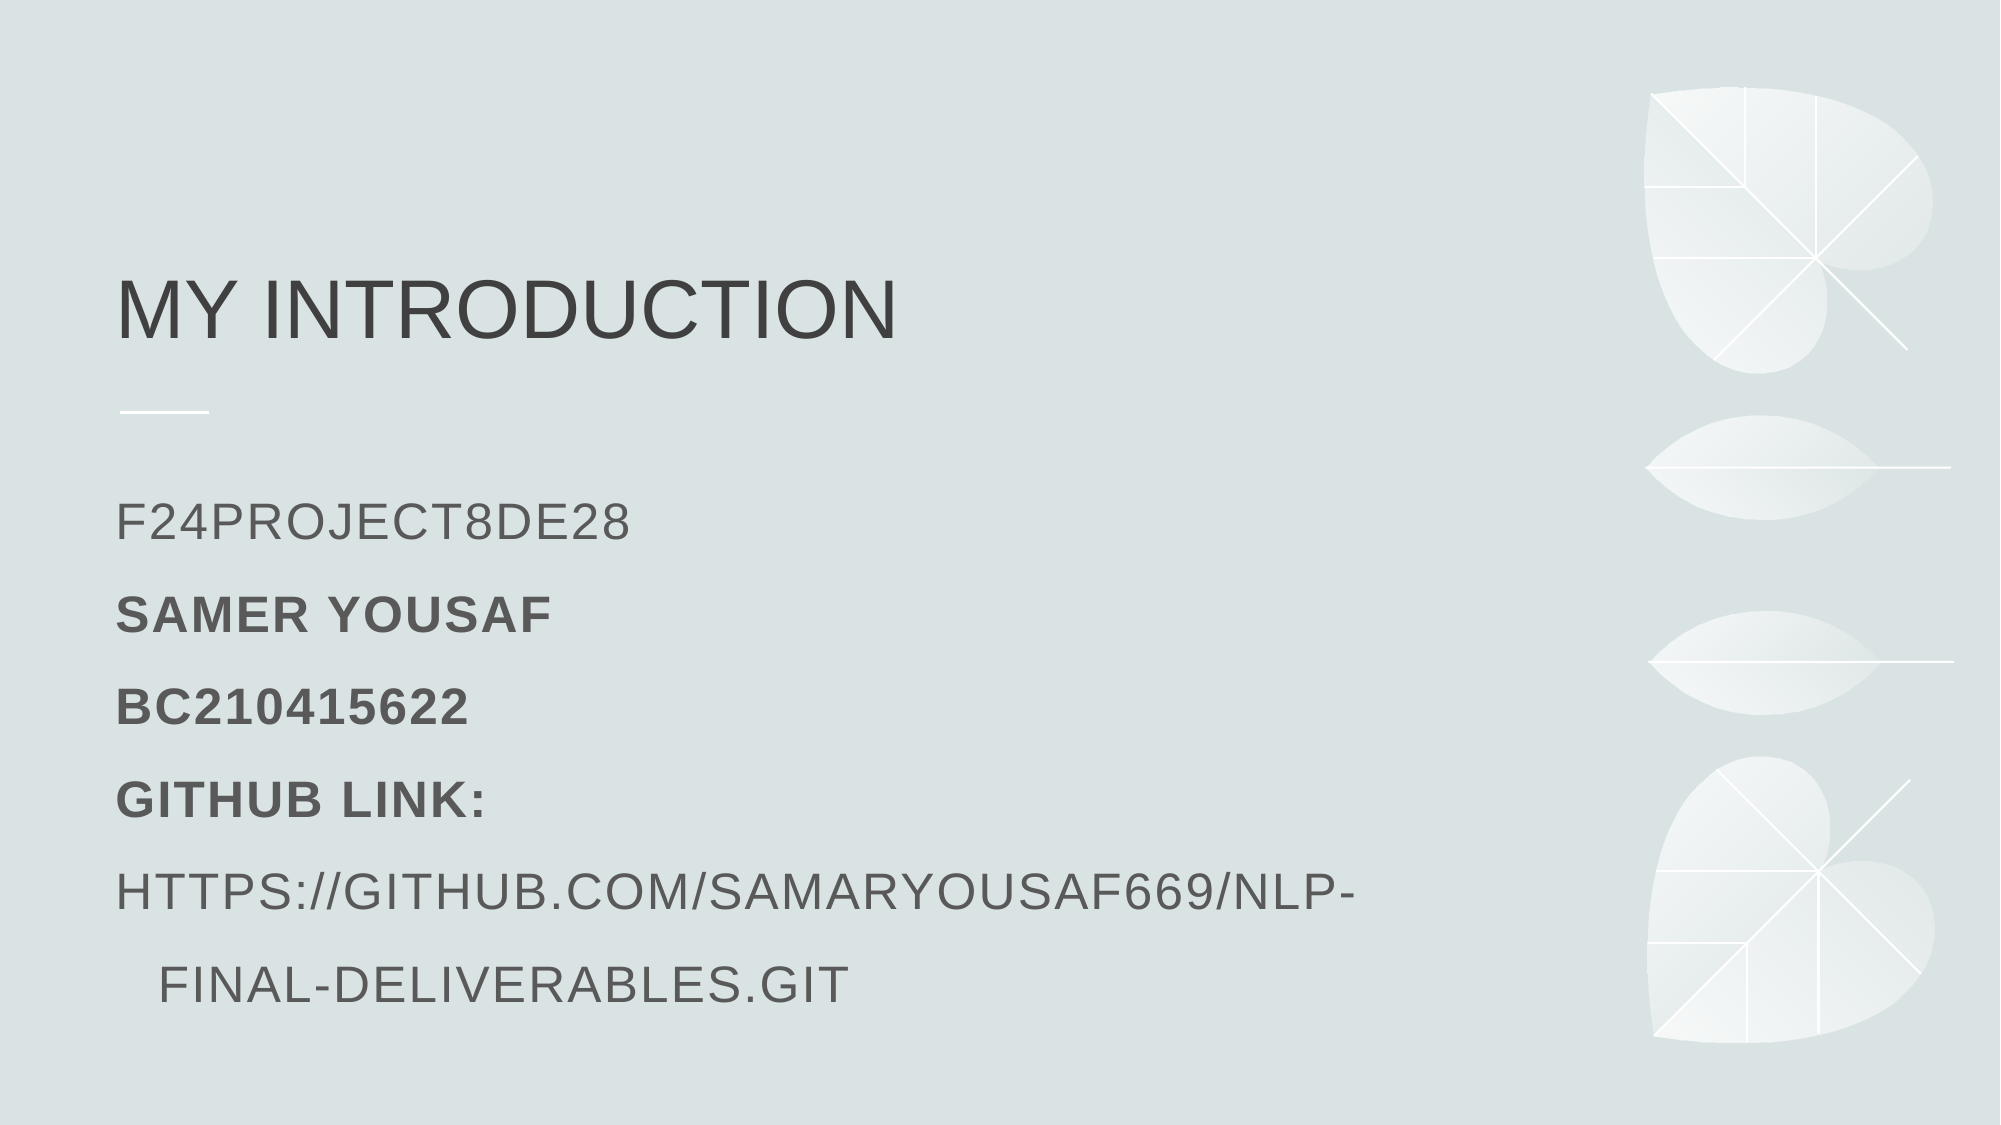

# My introduction
F24PROJECT8DE28
Samer Yousaf
BC210415622
GITHUB LINK:
https://github.com/Samaryousaf669/NLP-Final-deliverables.git